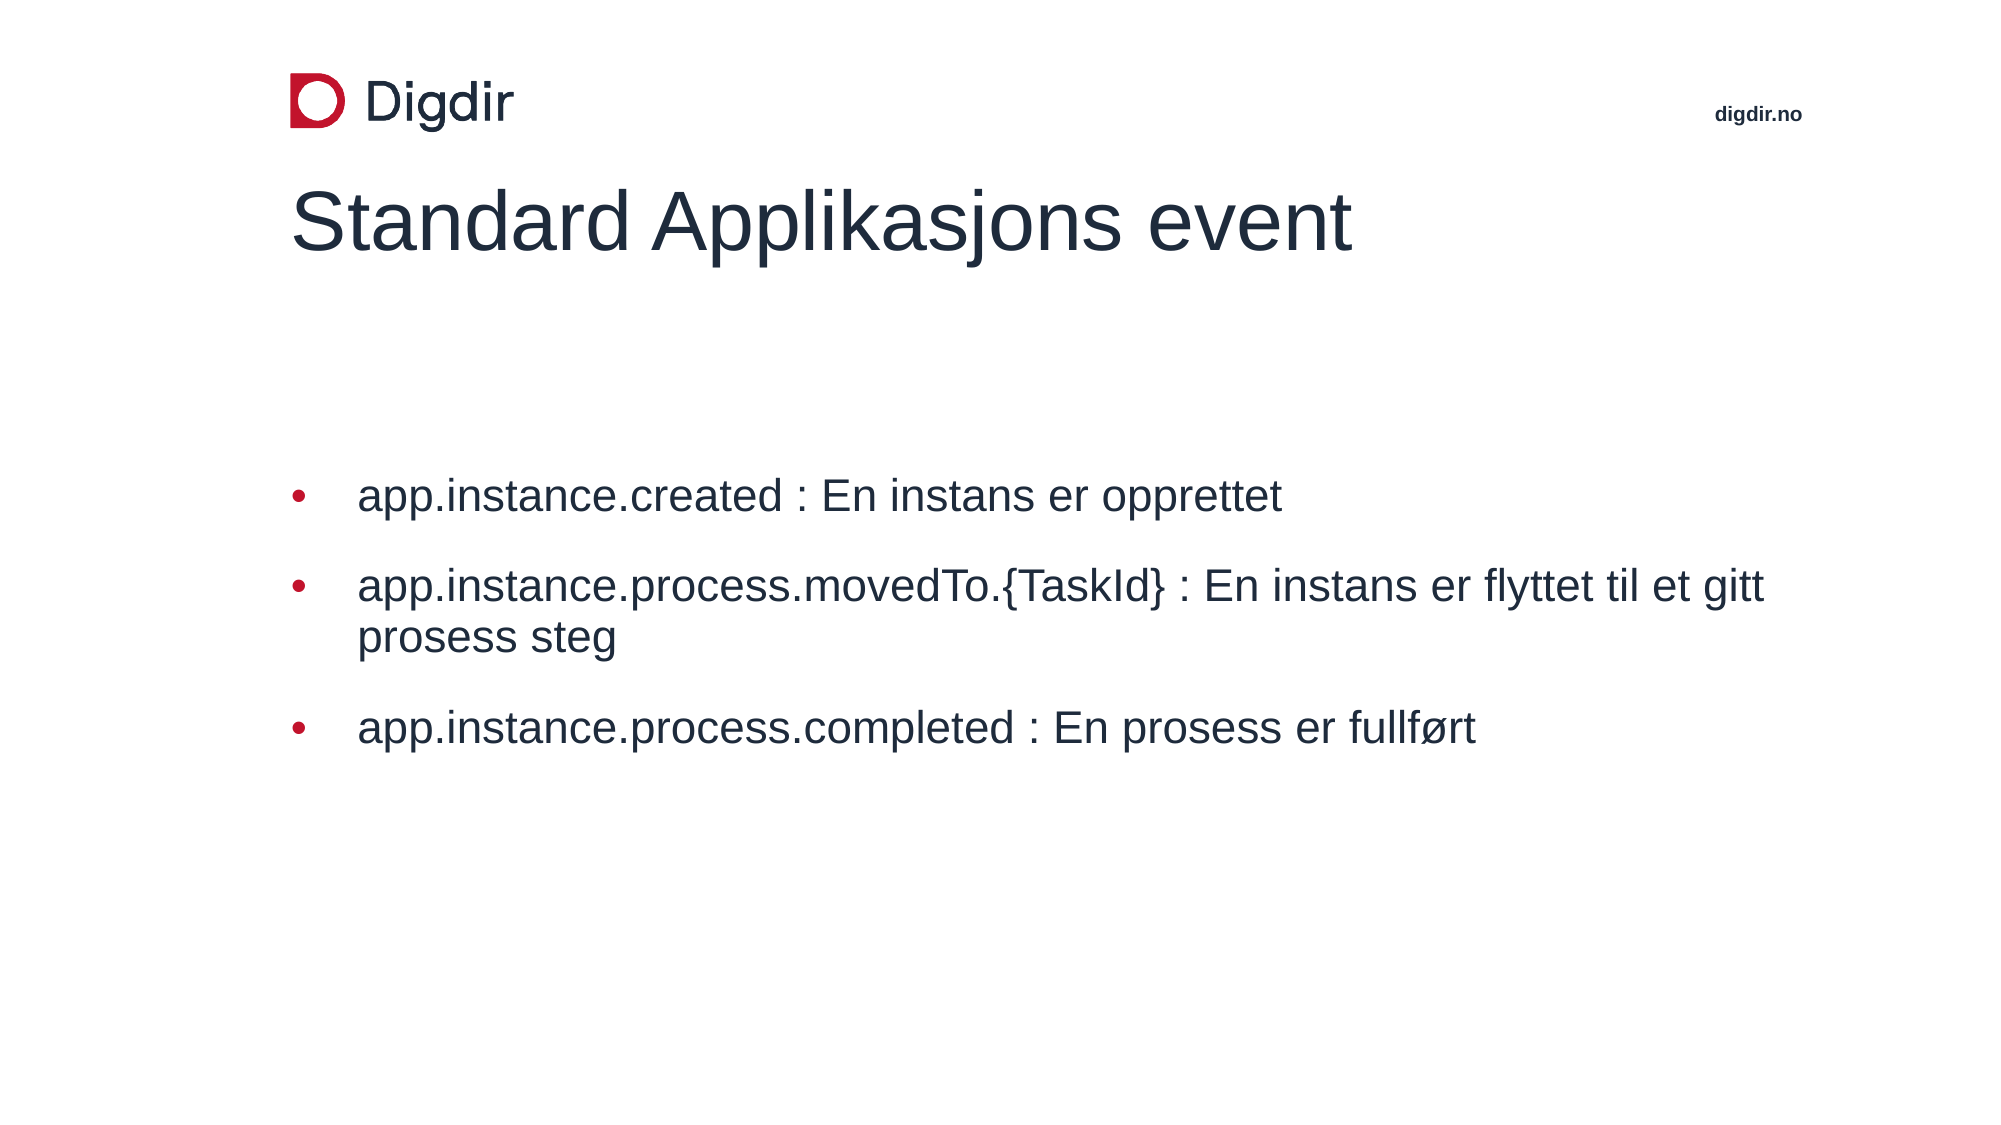

# Standard Applikasjons event
app.instance.created : En instans er opprettet
app.instance.process.movedTo.{TaskId} : En instans er flyttet til et gitt prosess steg
app.instance.process.completed : En prosess er fullført